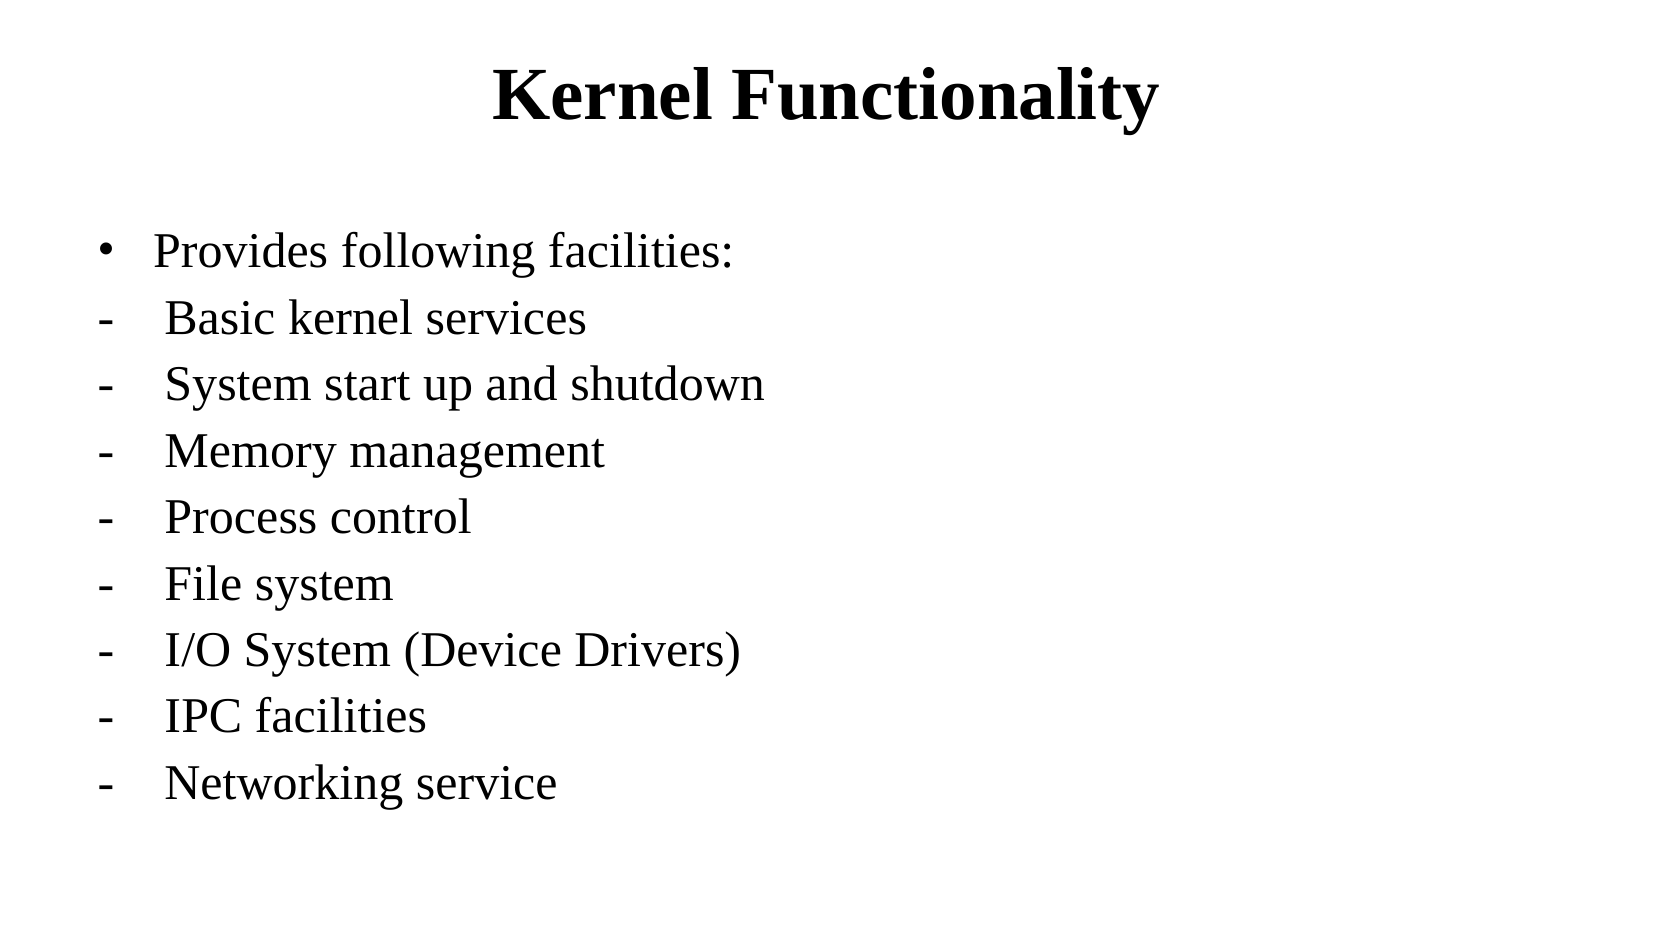

Kernel Functionality
Provides following facilities:
-    Basic kernel services
-    System start up and shutdown
-    Memory management
-    Process control
-    File system
-    I/O System (Device Drivers)
-    IPC facilities
-    Networking service